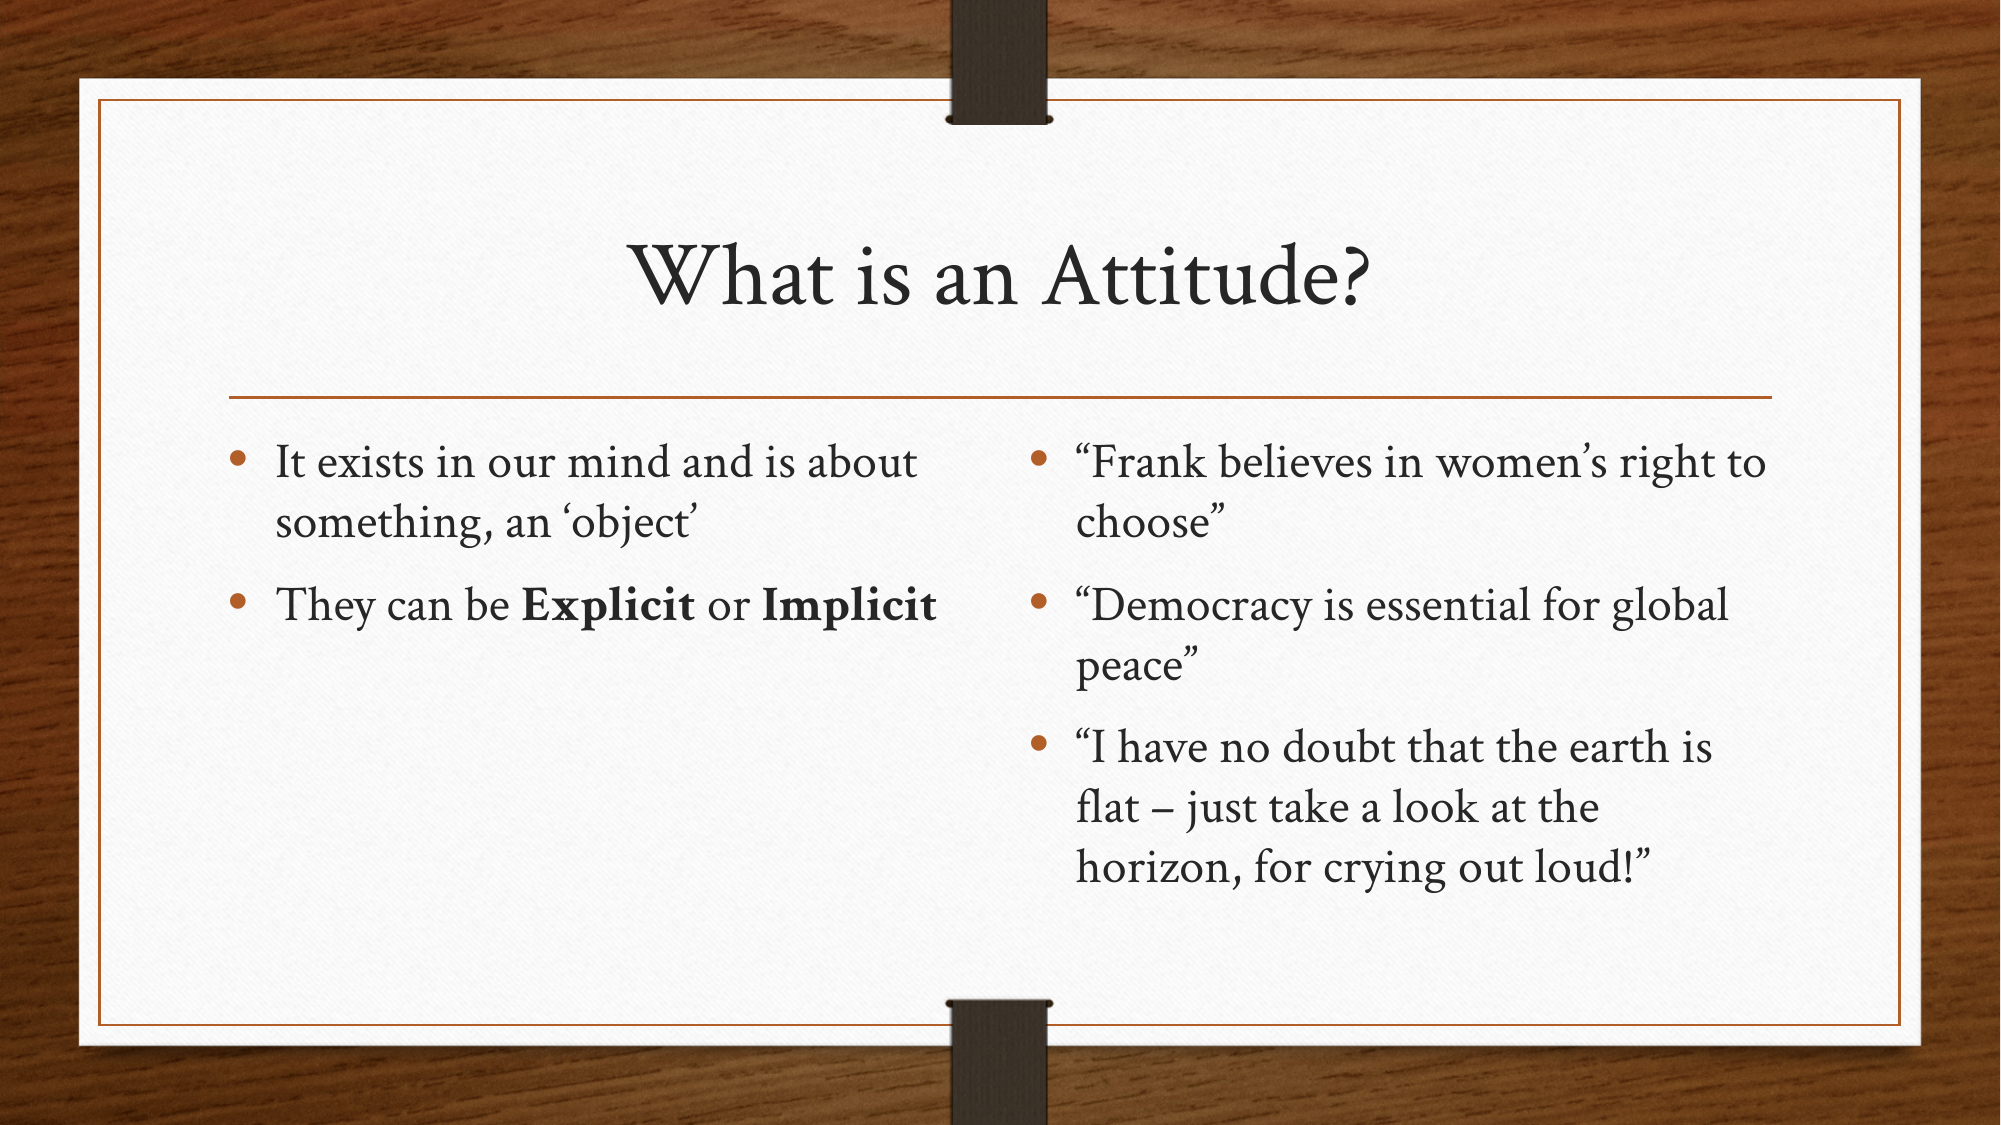

# What is an Attitude?
It exists in our mind and is about something, an ‘object’
They can be Explicit or Implicit
“Frank believes in women’s right to choose”
“Democracy is essential for global peace”
“I have no doubt that the earth is flat – just take a look at the horizon, for crying out loud!”